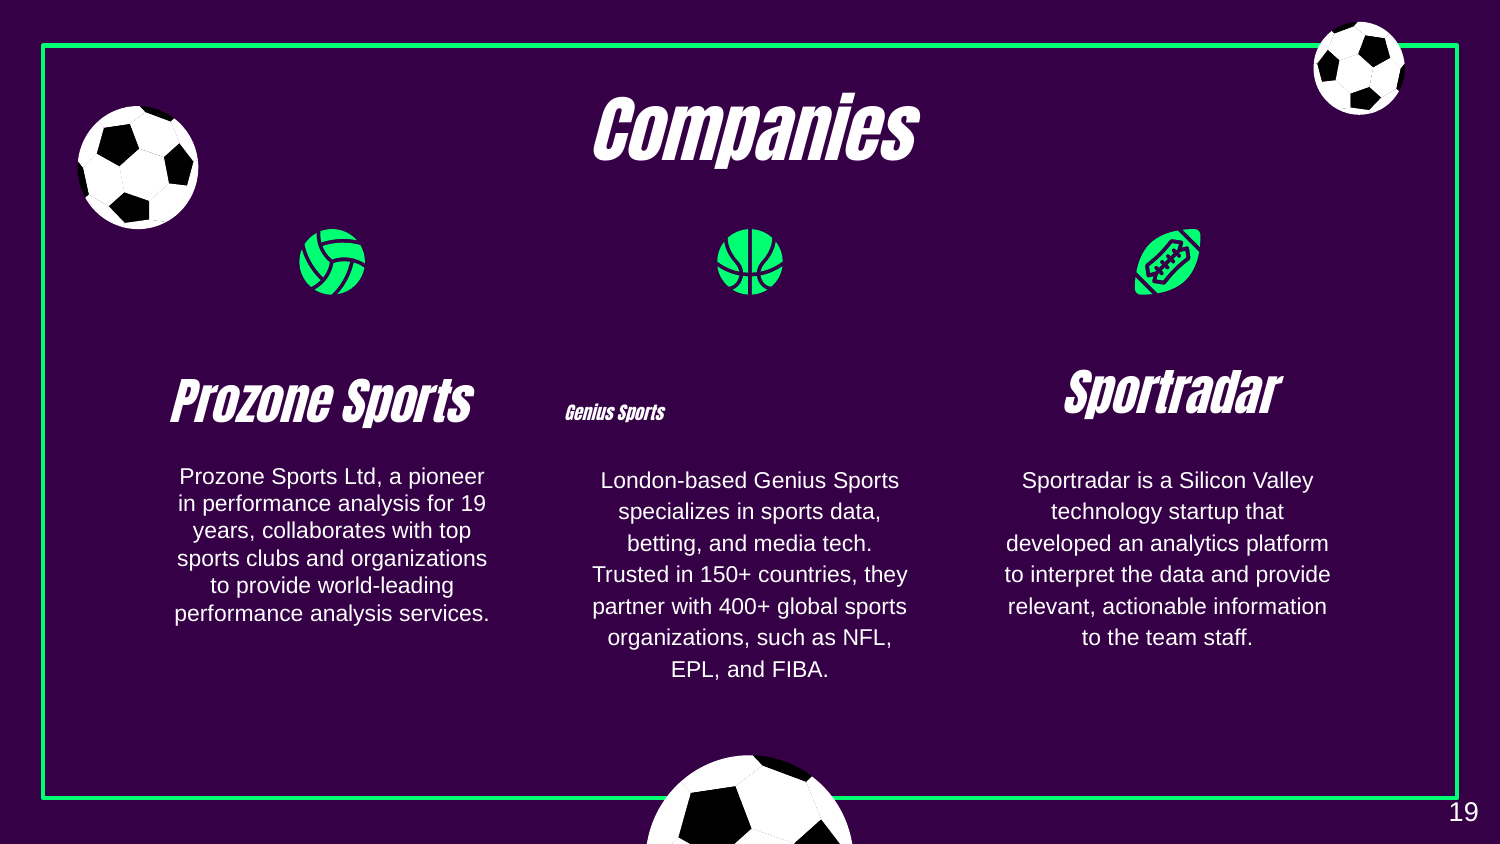

# Companies

Prozone Sports

      Genius Sports
Sportradar
London-based Genius Sports specializes in sports data, betting, and media tech. Trusted in 150+ countries, they partner with 400+ global sports organizations, such as NFL, EPL, and FIBA.
Sportradar is a Silicon Valley technology startup that developed an analytics platform to interpret the data and provide relevant, actionable information to the team staff.
Prozone Sports Ltd, a pioneer in performance analysis for 19 years, collaborates with top sports clubs and organizations to provide world-leading performance analysis services.
19